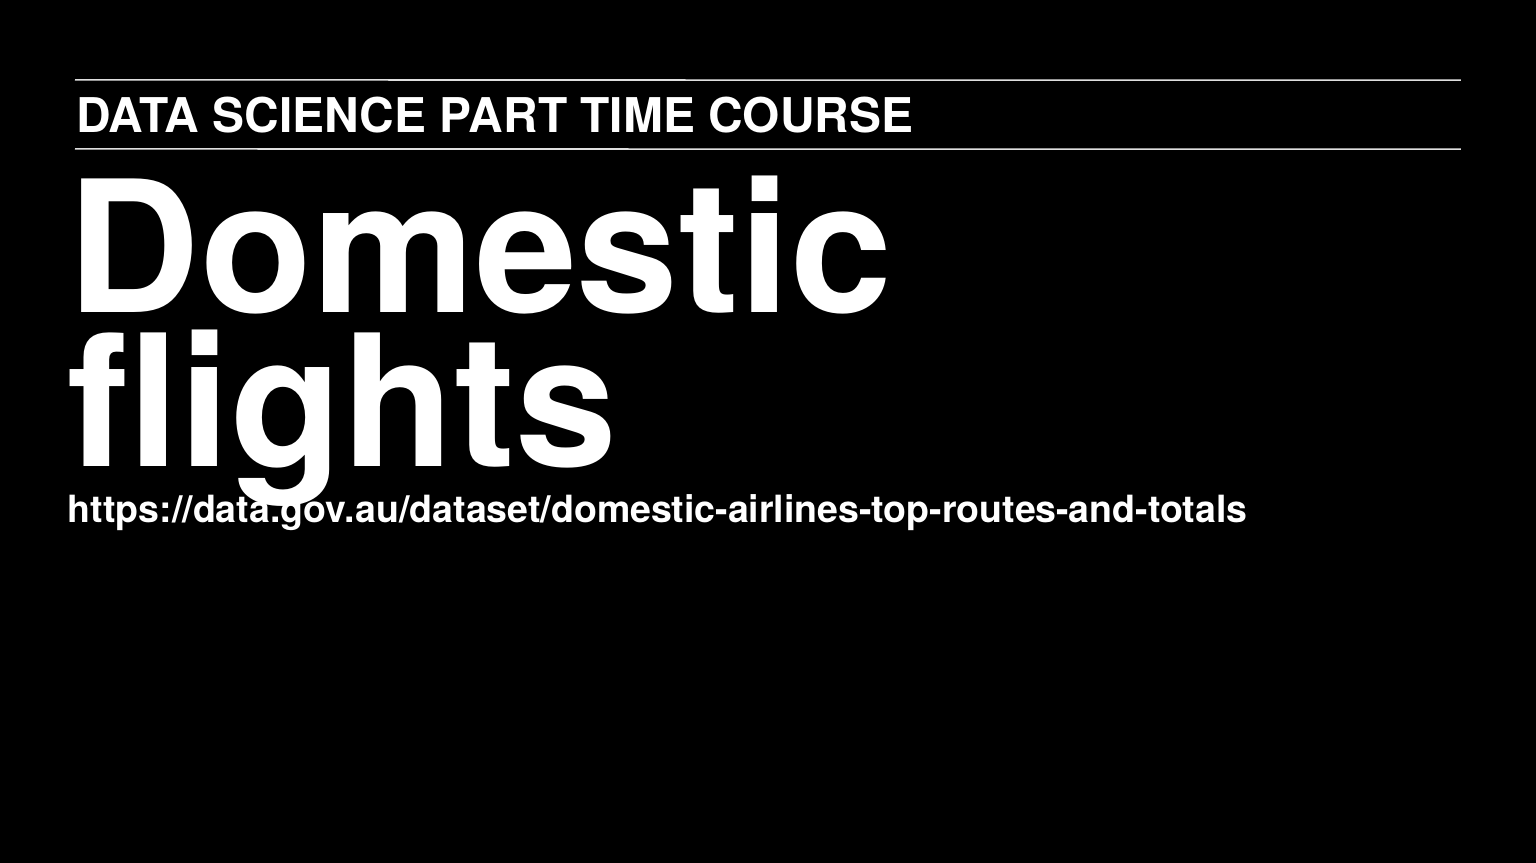

DATA SCIENCE PART TIME COURSE

Domestic flights
https://data.gov.au/dataset/domestic-airlines-top-routes-and-totals